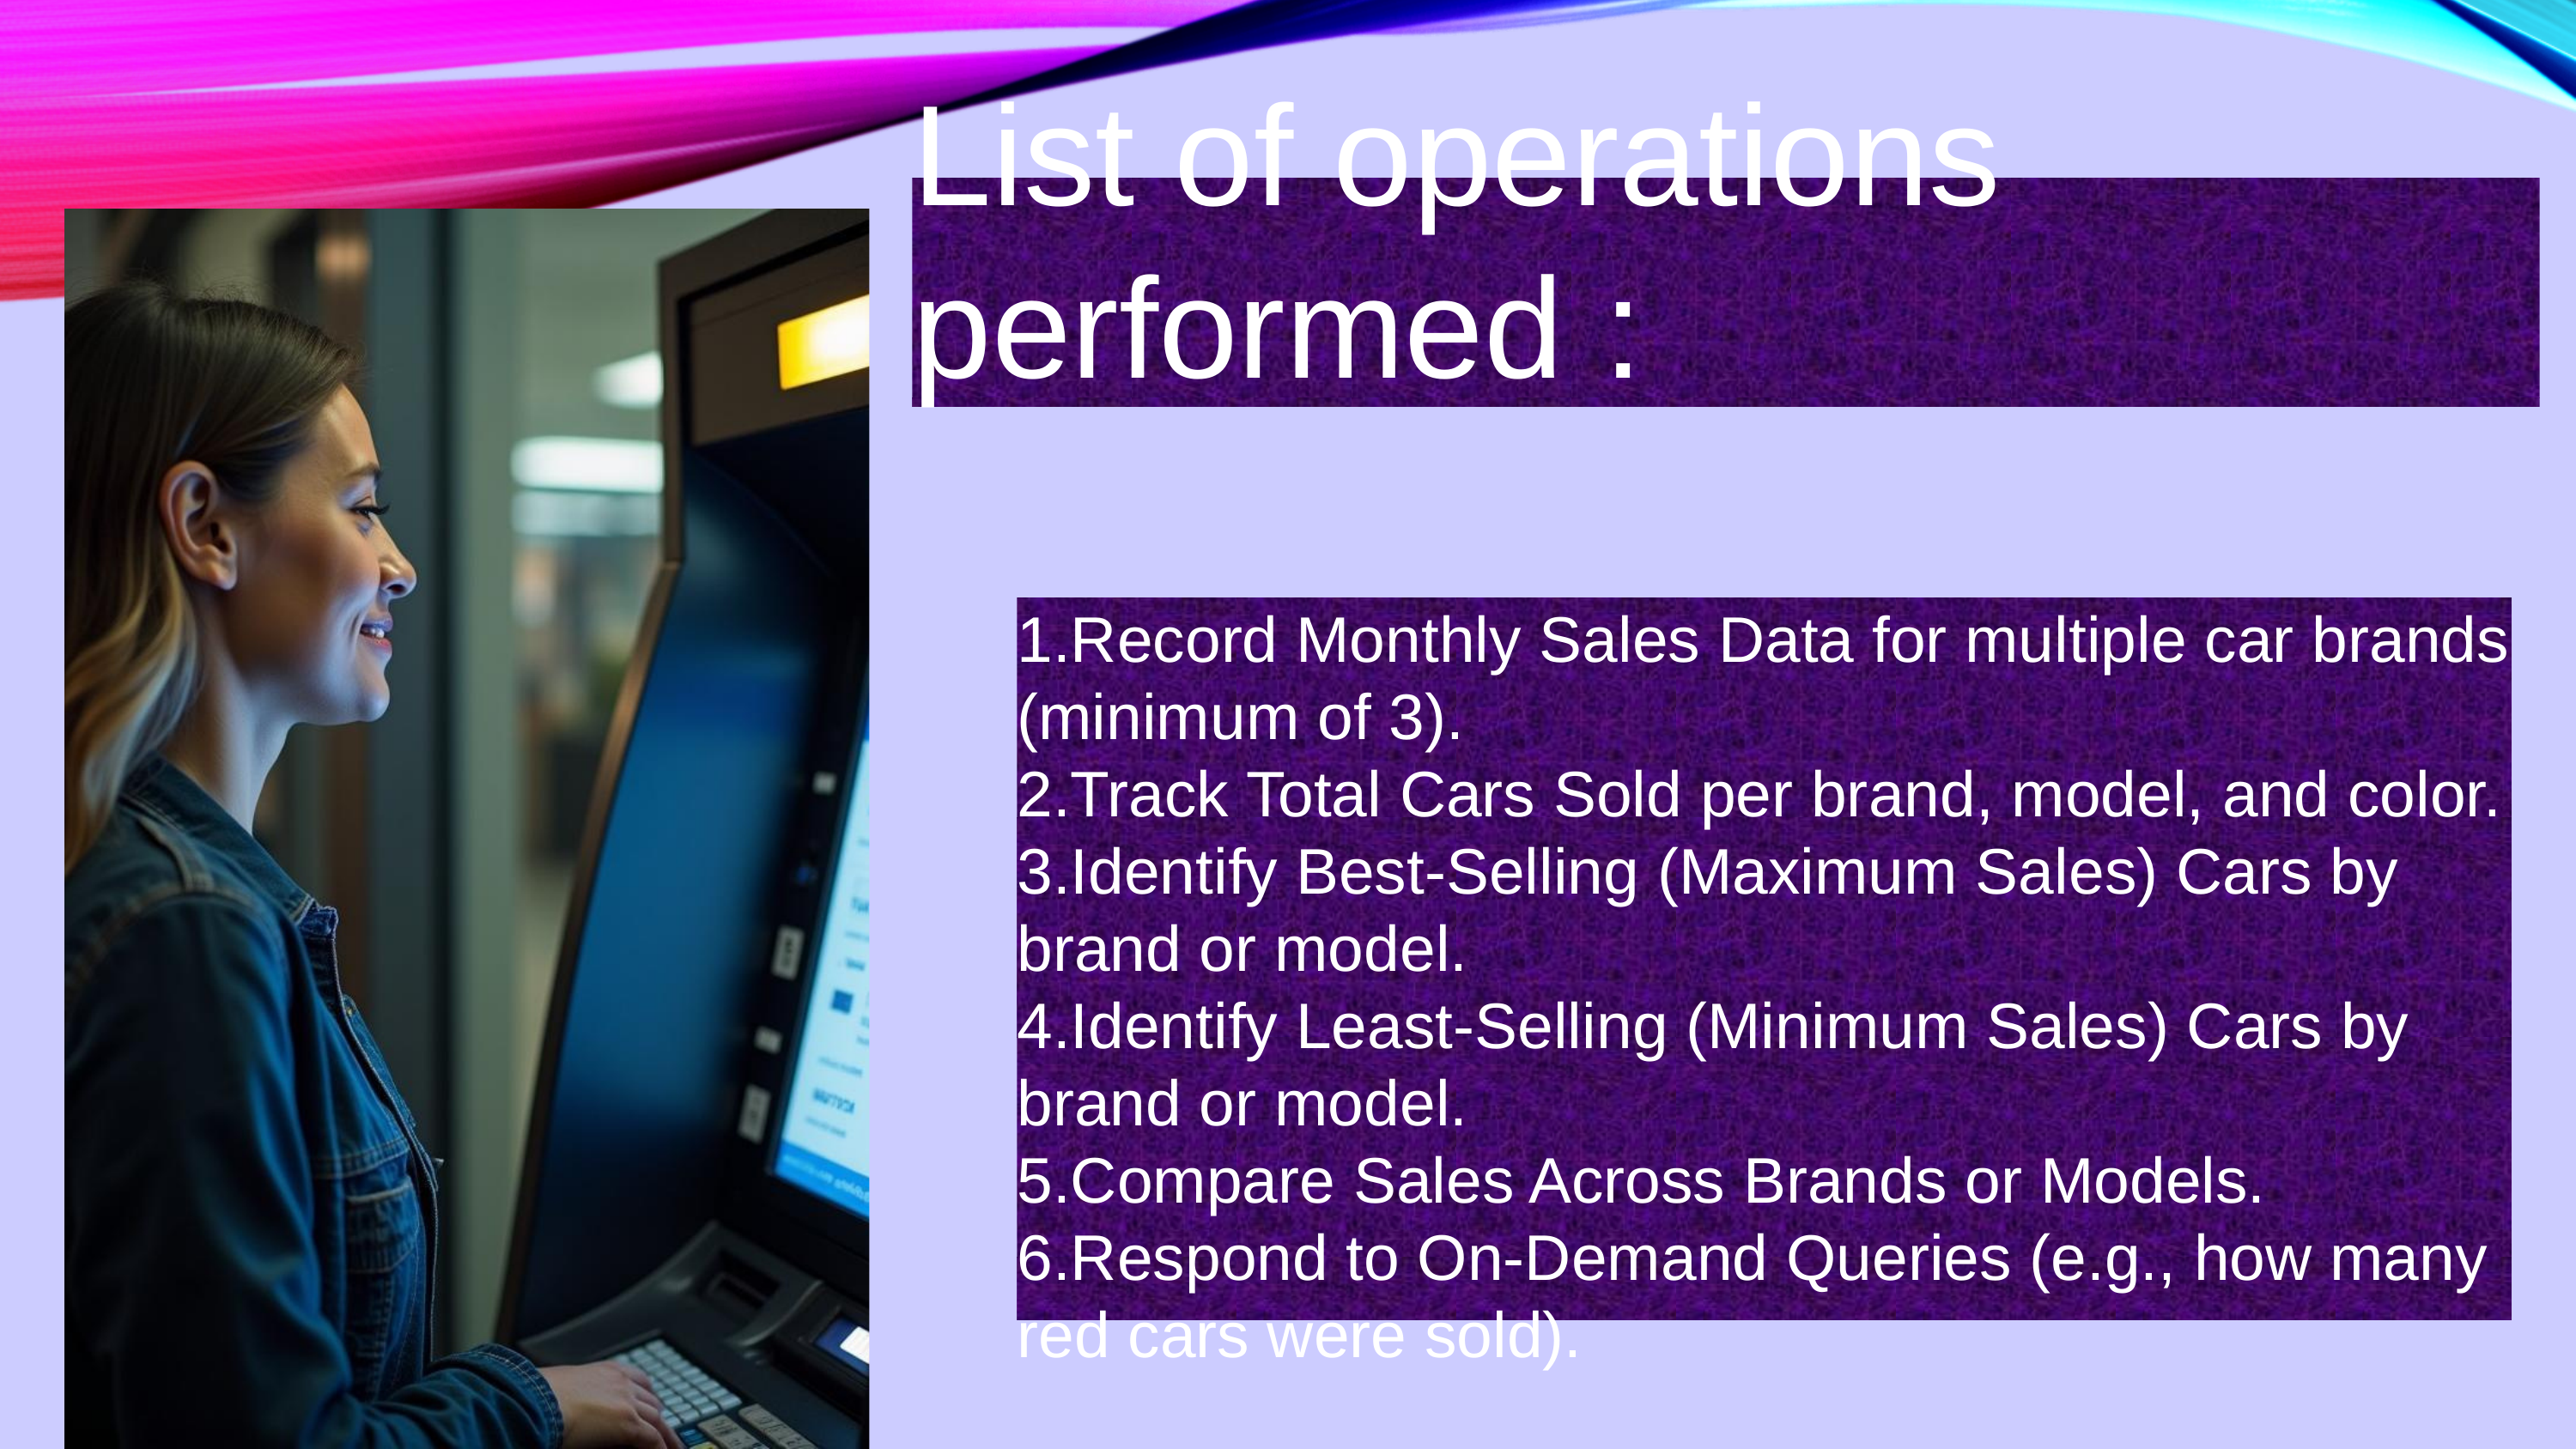

List of operations performed :

Record Monthly Sales Data for multiple car brands (minimum of 3).
Track Total Cars Sold per brand, model, and color.
Identify Best-Selling (Maximum Sales) Cars by brand or model.
Identify Least-Selling (Minimum Sales) Cars by brand or model.
Compare Sales Across Brands or Models.
Respond to On-Demand Queries (e.g., how many red cars were sold).